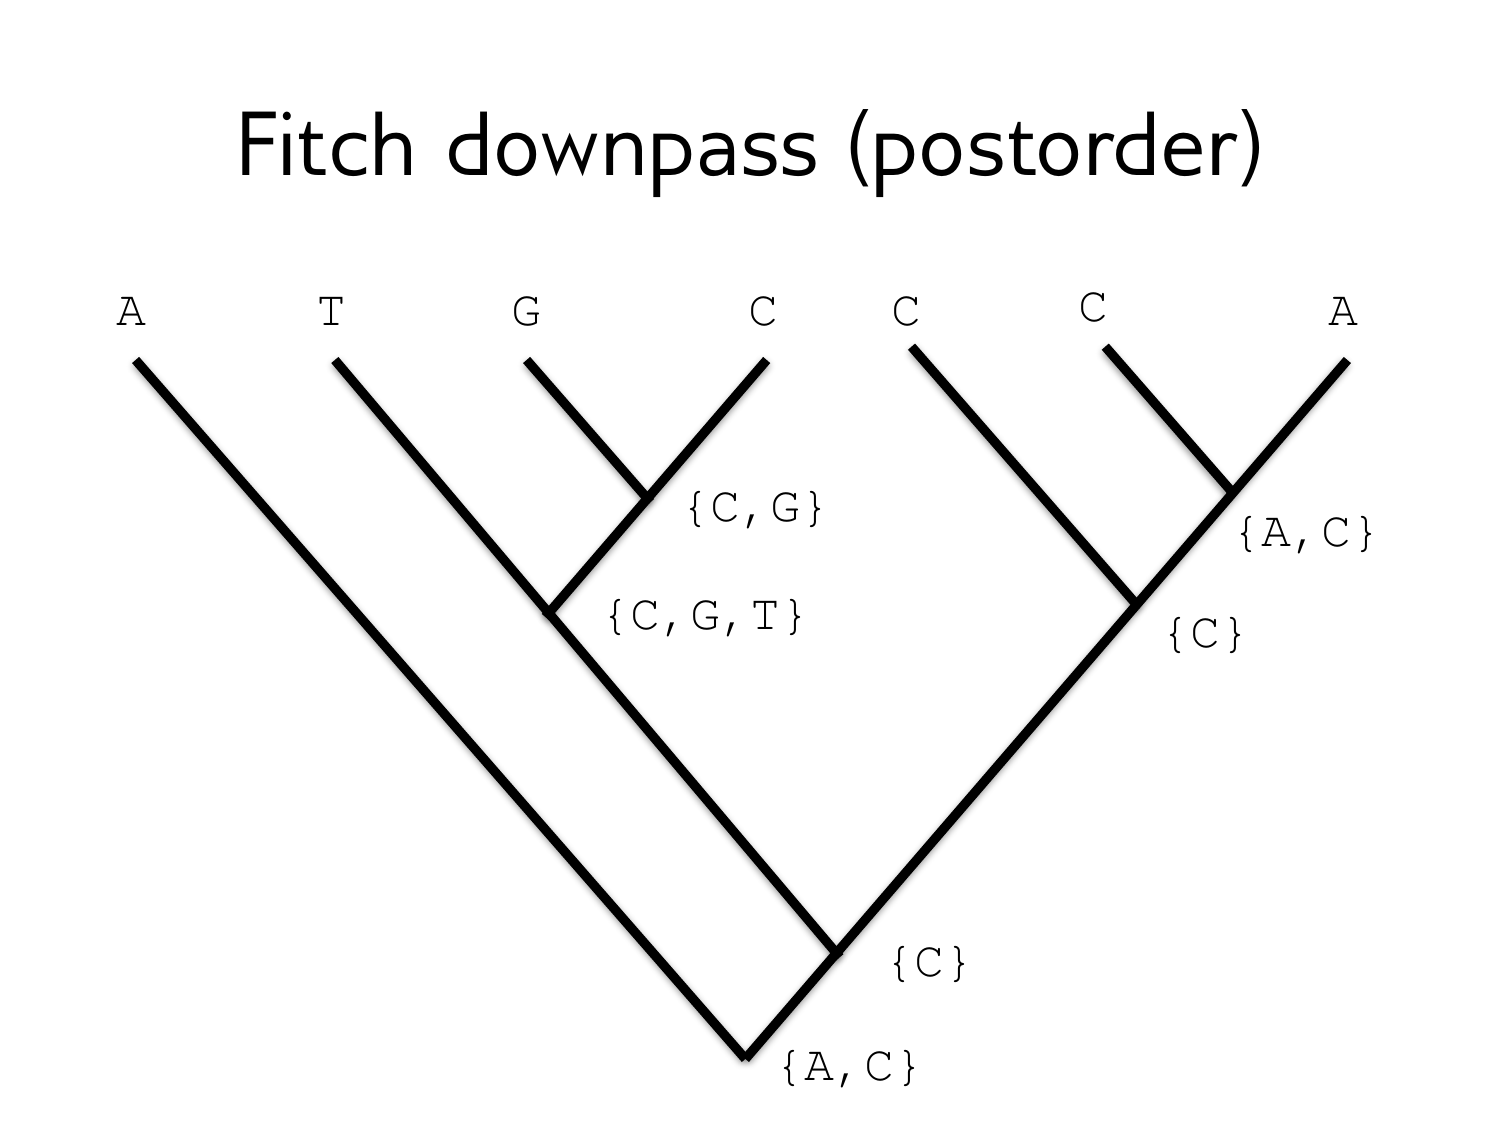

# Fitch downpass (postorder)
C
T
C
C
A
G
A
{C,G}
{A,C}
{C,G,T}
{C}
{C}
{A,C}